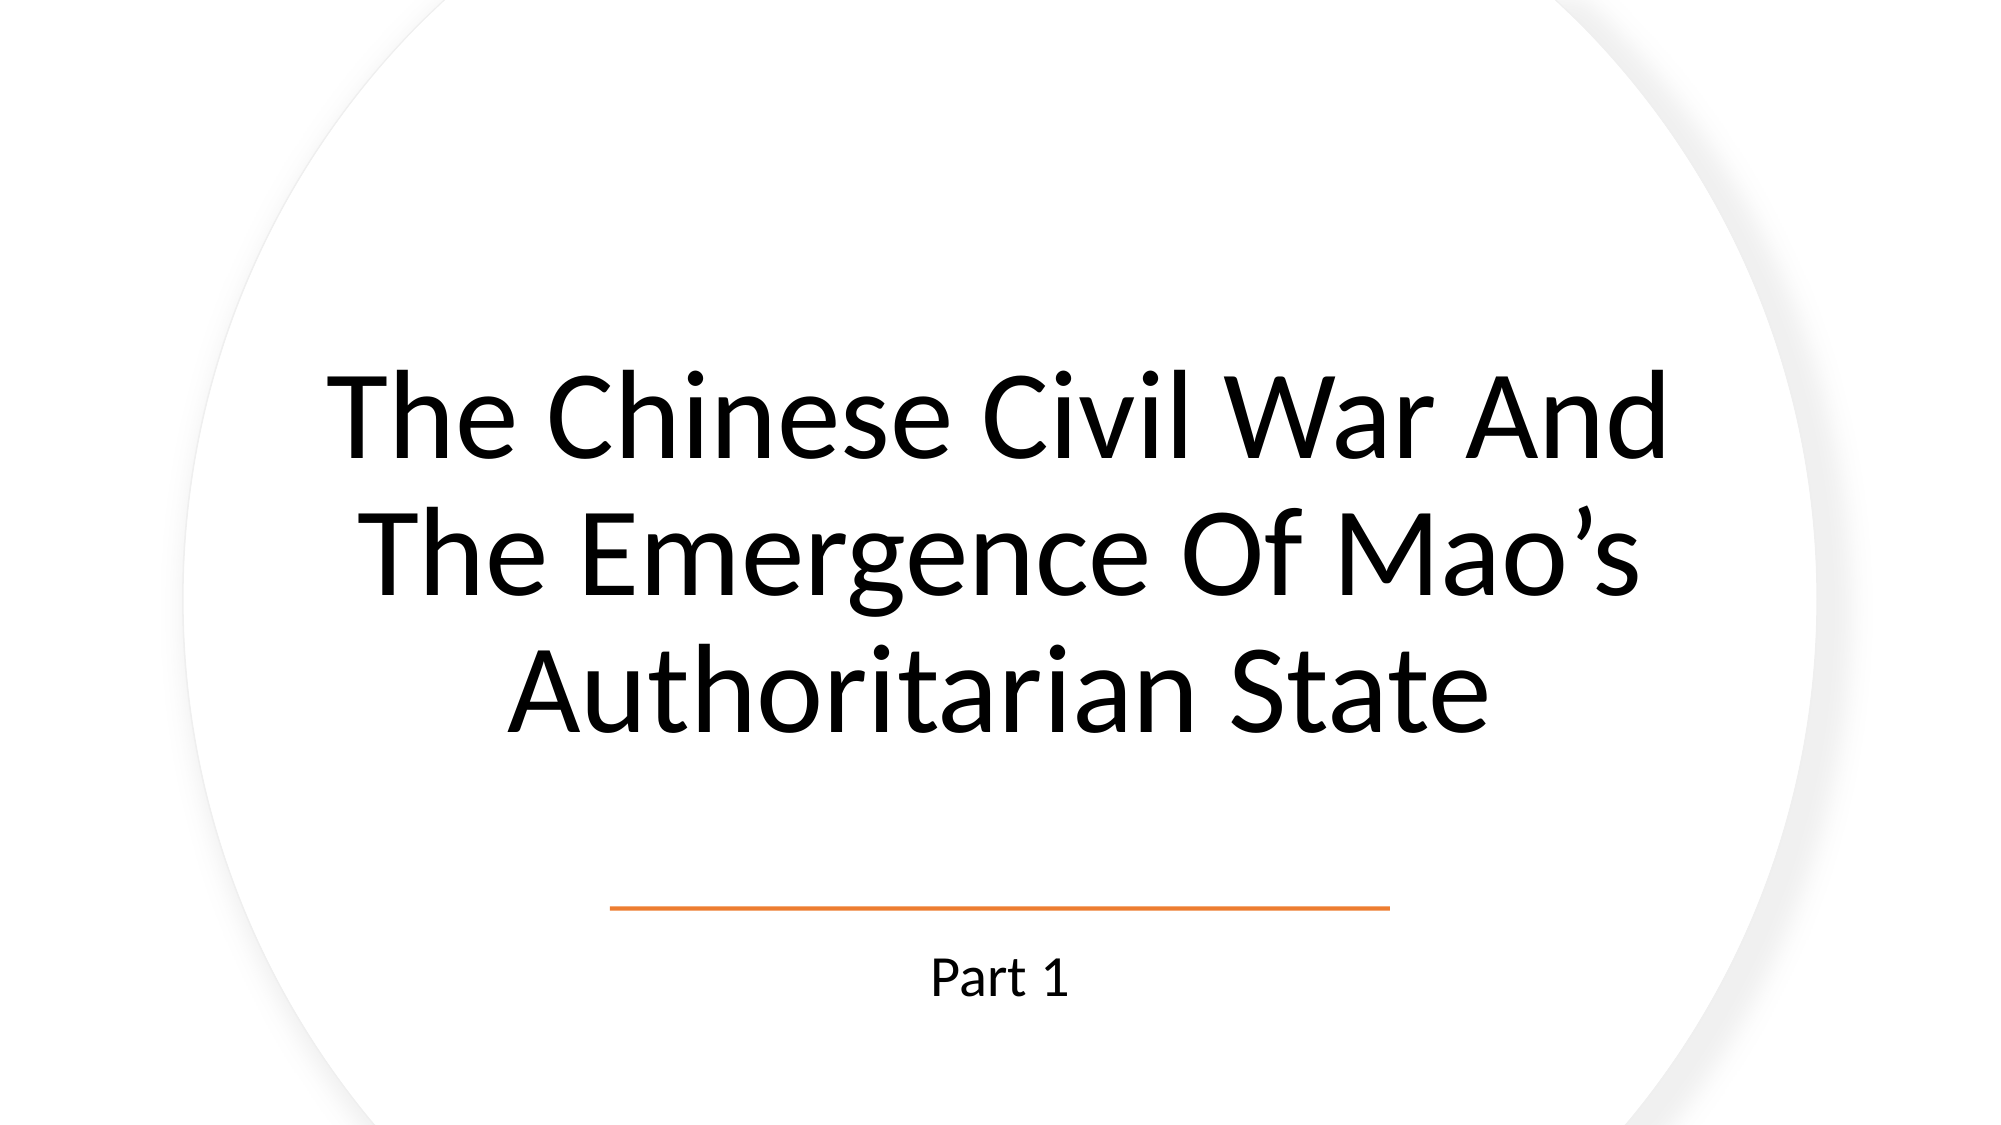

# The Chinese Civil War And The Emergence Of Mao’s Authoritarian State

Part 1